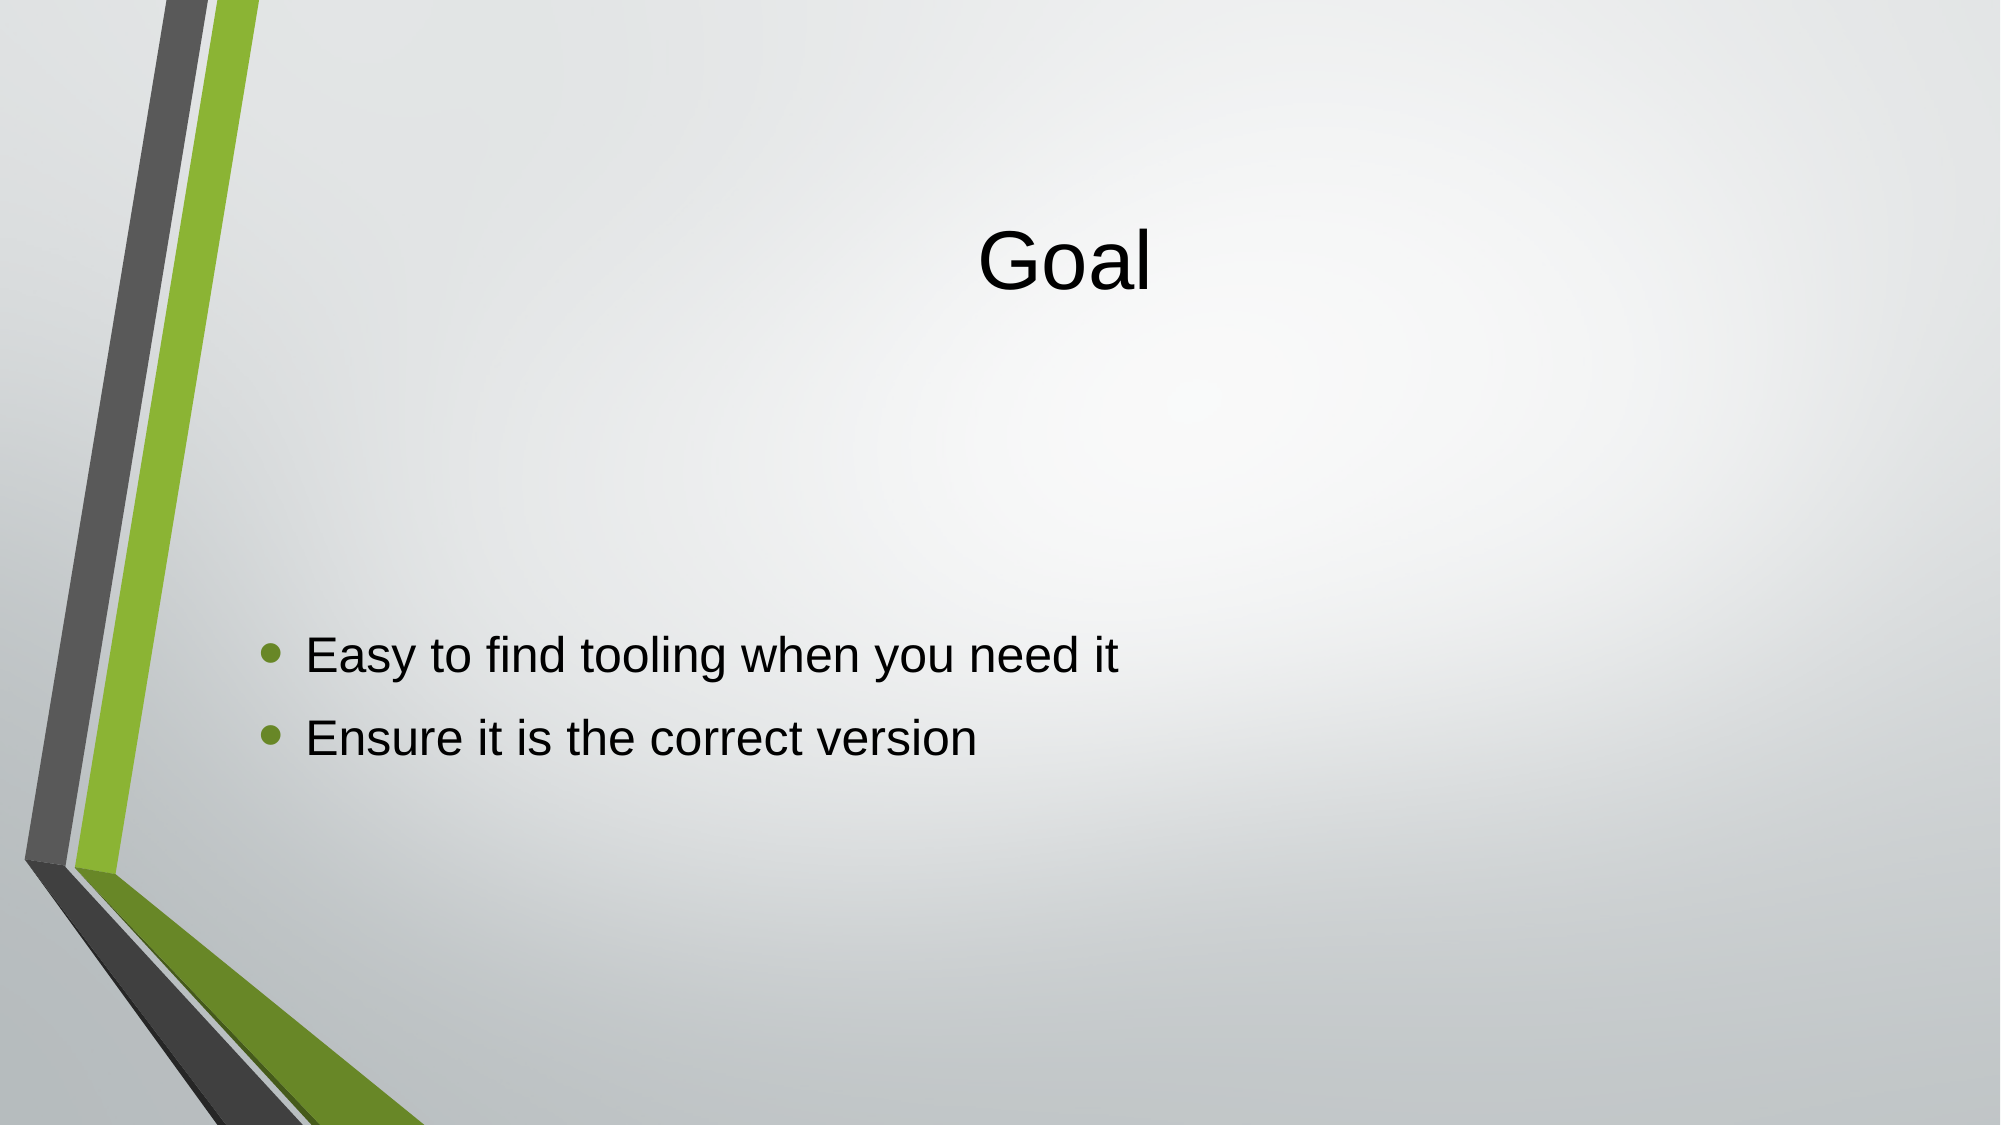

# Goal
Easy to find tooling when you need it
Ensure it is the correct version